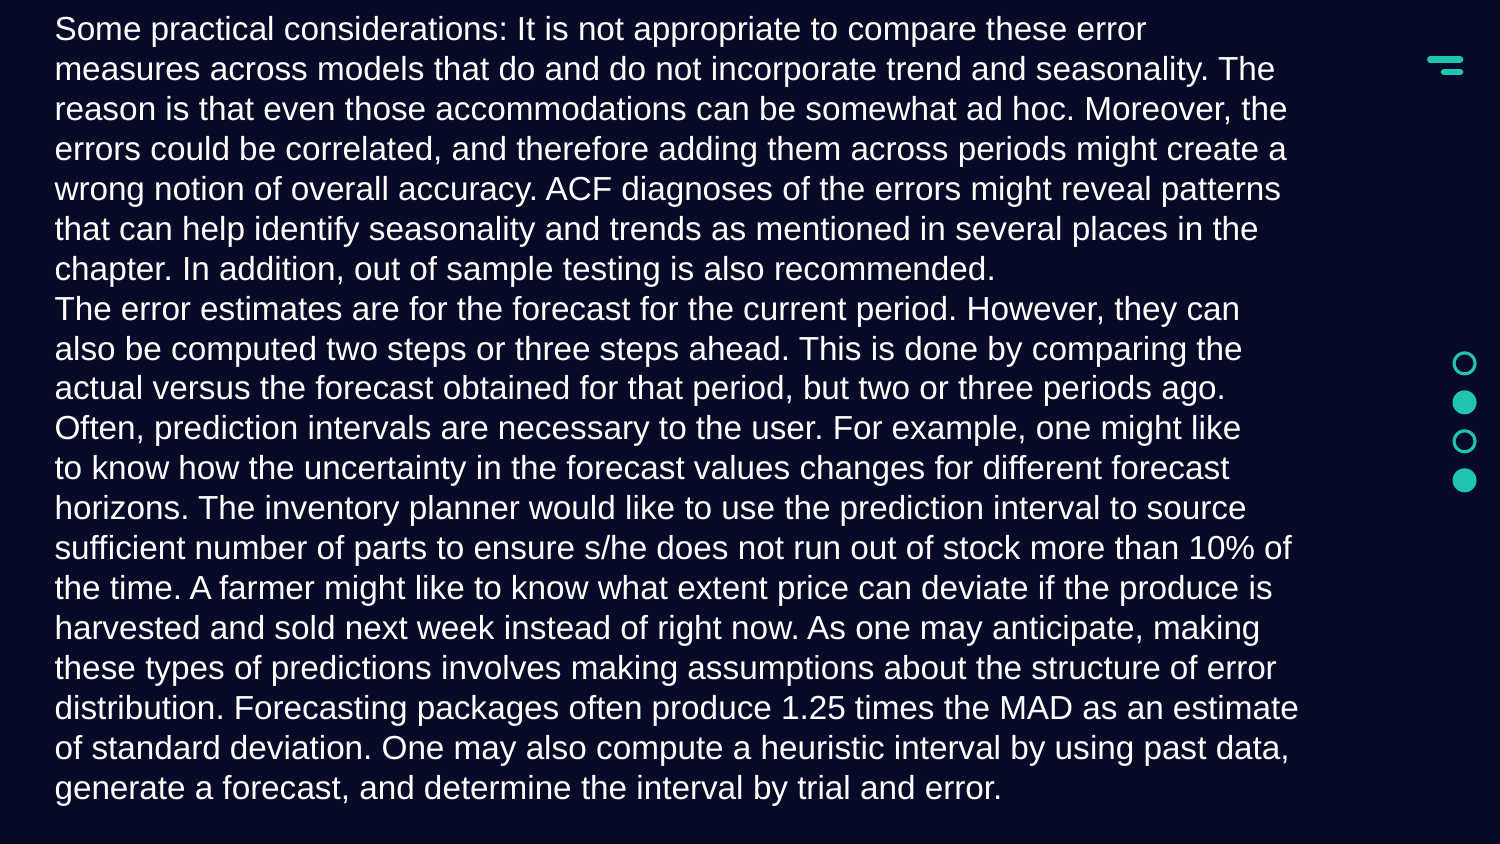

Some practical considerations: It is not appropriate to compare these error
measures across models that do and do not incorporate trend and seasonality. The
reason is that even those accommodations can be somewhat ad hoc. Moreover, the
errors could be correlated, and therefore adding them across periods might create a
wrong notion of overall accuracy. ACF diagnoses of the errors might reveal patterns
that can help identify seasonality and trends as mentioned in several places in the
chapter. In addition, out of sample testing is also recommended.
The error estimates are for the forecast for the current period. However, they can
also be computed two steps or three steps ahead. This is done by comparing the
actual versus the forecast obtained for that period, but two or three periods ago.
Often, prediction intervals are necessary to the user. For example, one might like
to know how the uncertainty in the forecast values changes for different forecast
horizons. The inventory planner would like to use the prediction interval to source
sufficient number of parts to ensure s/he does not run out of stock more than 10% of
the time. A farmer might like to know what extent price can deviate if the produce is
harvested and sold next week instead of right now. As one may anticipate, making
these types of predictions involves making assumptions about the structure of error
distribution. Forecasting packages often produce 1.25 times the MAD as an estimate
of standard deviation. One may also compute a heuristic interval by using past data,
generate a forecast, and determine the interval by trial and error.